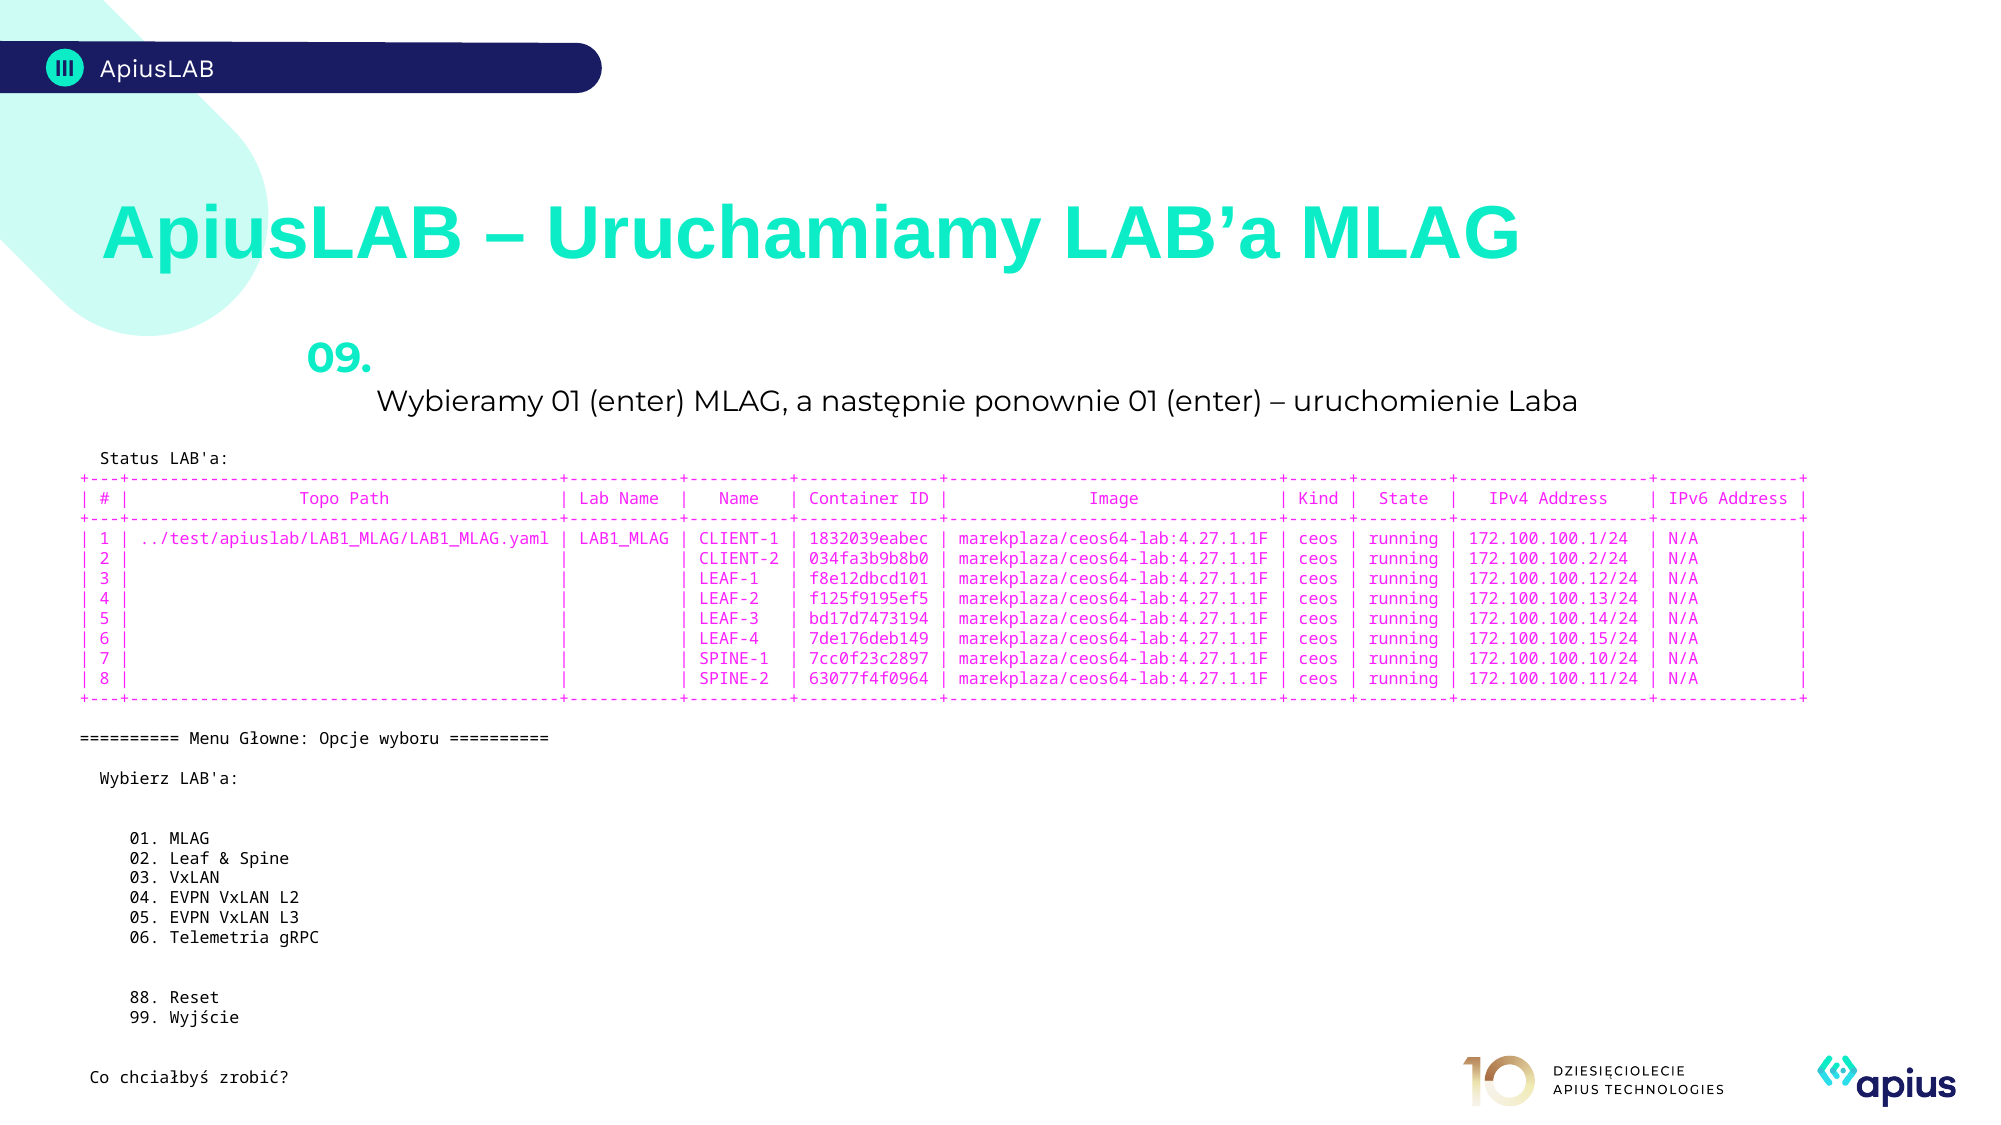

III
ApiusLAB
# ApiusLAB – Uruchamiamy LAB’a MLAG
09.
	Wybieramy 01 (enter) MLAG, a następnie ponownie 01 (enter) – uruchomienie Laba

  Status LAB'a:
+---+-------------------------------------------+-----------+----------+--------------+---------------------------------+------+---------+-------------------+--------------+
| # |                 Topo Path                 | Lab Name  |   Name   | Container ID |              Image              | Kind |  State  |   IPv4 Address    | IPv6 Address |
+---+-------------------------------------------+-----------+----------+--------------+---------------------------------+------+---------+-------------------+--------------+
| 1 | ../test/apiuslab/LAB1_MLAG/LAB1_MLAG.yaml | LAB1_MLAG | CLIENT-1 | 1832039eabec | marekplaza/ceos64-lab:4.27.1.1F | ceos | running | 172.100.100.1/24  | N/A          |
| 2 |                                           |           | CLIENT-2 | 034fa3b9b8b0 | marekplaza/ceos64-lab:4.27.1.1F | ceos | running | 172.100.100.2/24  | N/A          |
| 3 |                                           |           | LEAF-1   | f8e12dbcd101 | marekplaza/ceos64-lab:4.27.1.1F | ceos | running | 172.100.100.12/24 | N/A          |
| 4 |                                           |           | LEAF-2   | f125f9195ef5 | marekplaza/ceos64-lab:4.27.1.1F | ceos | running | 172.100.100.13/24 | N/A          |
| 5 |                                           |           | LEAF-3   | bd17d7473194 | marekplaza/ceos64-lab:4.27.1.1F | ceos | running | 172.100.100.14/24 | N/A          |
| 6 |                                           |           | LEAF-4   | 7de176deb149 | marekplaza/ceos64-lab:4.27.1.1F | ceos | running | 172.100.100.15/24 | N/A          |
| 7 |                                           |           | SPINE-1  | 7cc0f23c2897 | marekplaza/ceos64-lab:4.27.1.1F | ceos | running | 172.100.100.10/24 | N/A          |
| 8 |                                           |           | SPINE-2  | 63077f4f0964 | marekplaza/ceos64-lab:4.27.1.1F | ceos | running | 172.100.100.11/24 | N/A          |
+---+-------------------------------------------+-----------+----------+--------------+---------------------------------+------+---------+-------------------+--------------+

========== Menu Głowne: Opcje wyboru ==========

  Wybierz LAB'a:

     01. MLAG
     02. Leaf & Spine
     03. VxLAN
     04. EVPN VxLAN L2
     05. EVPN VxLAN L3
     06. Telemetria gRPC

     88. Reset
     99. Wyjście

 Co chciałbyś zrobić?